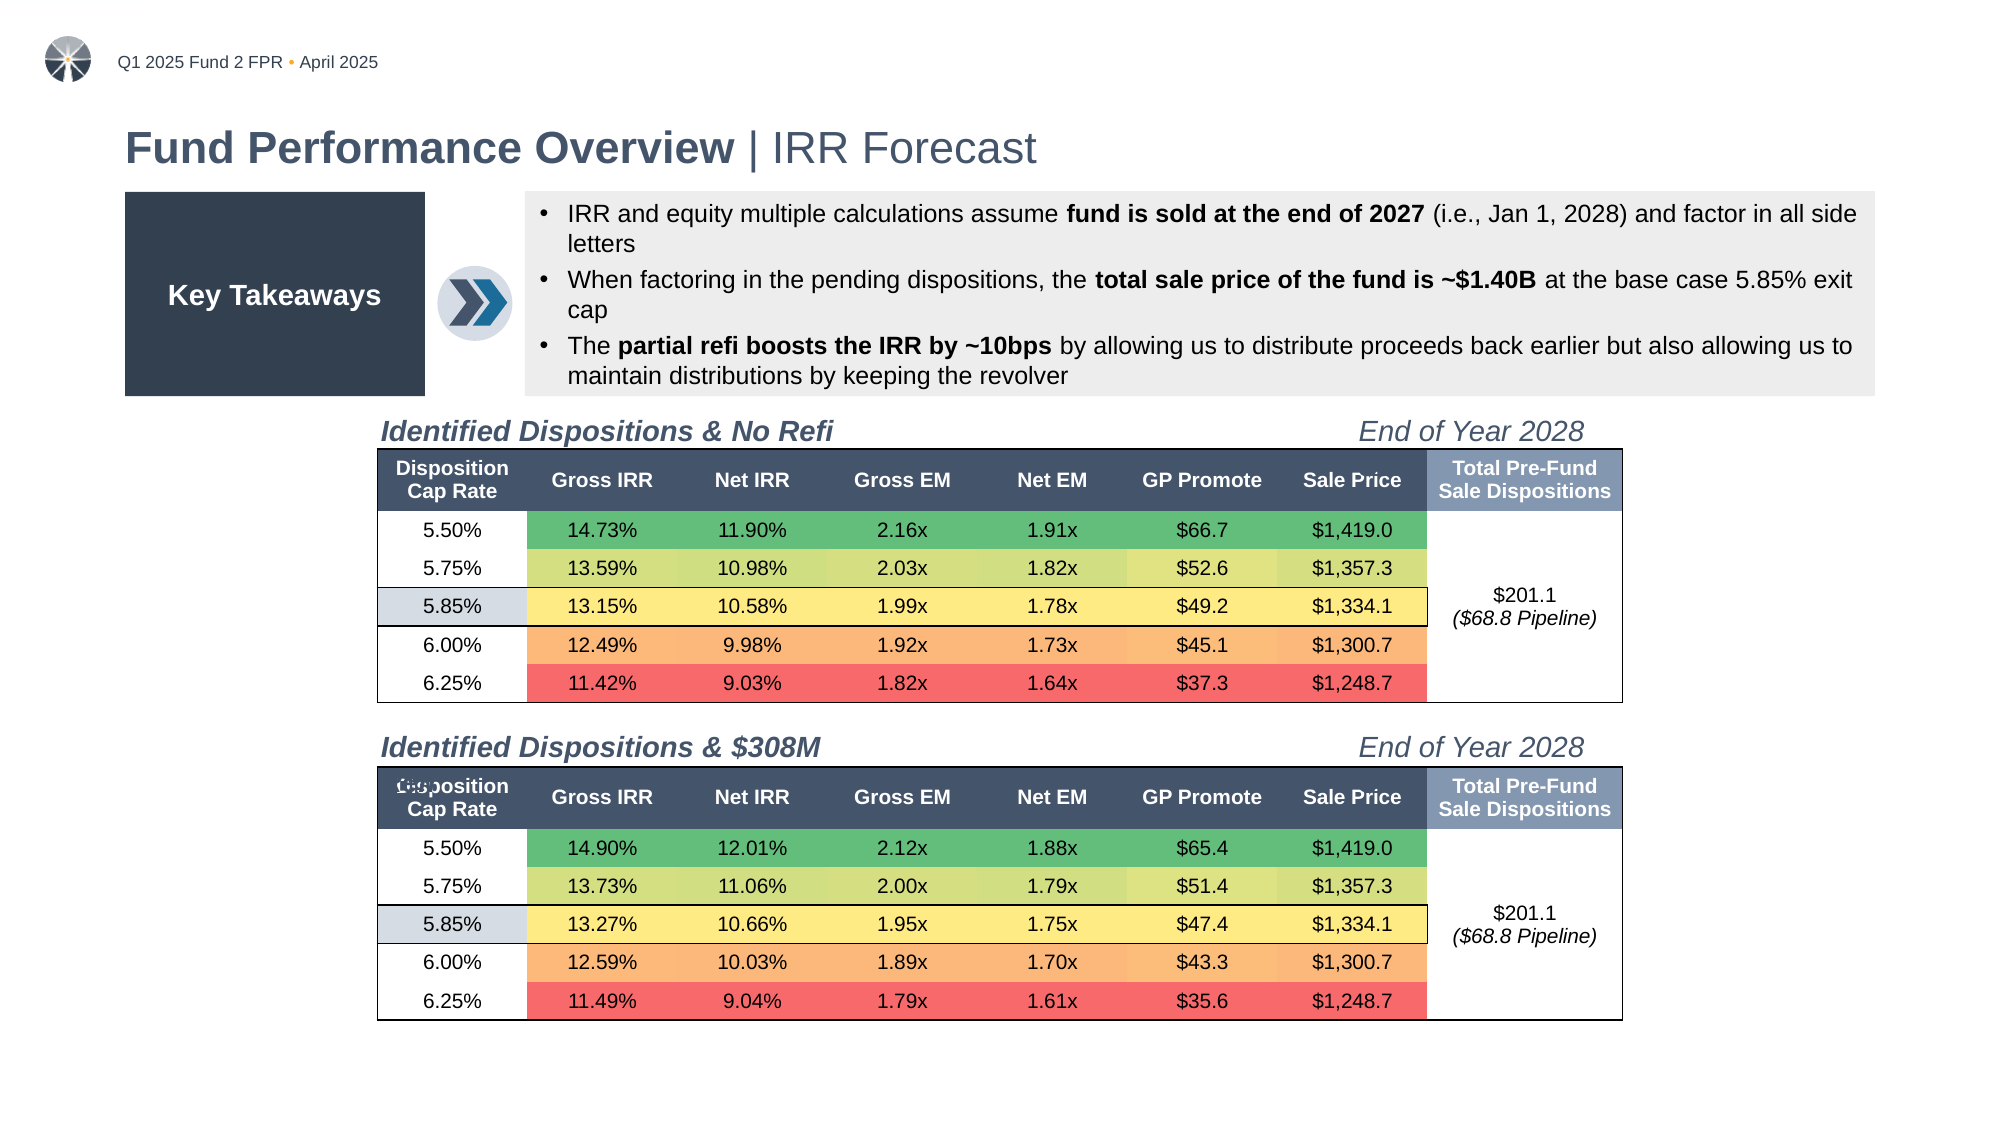

# Fund Performance Overview | IRR Forecast
IRR and equity multiple calculations assume fund is sold at the end of 2027 (i.e., Jan 1, 2028) and factor in all side letters
When factoring in the pending dispositions, the total sale price of the fund is ~$1.40B at the base case 5.85% exit cap
The partial refi boosts the IRR by ~10bps by allowing us to distribute proceeds back earlier but also allowing us to maintain distributions by keeping the revolver
Key Takeaways

End of Year 2028 Sale
Identified Dispositions & No Refi
| Disposition Cap Rate | Gross IRR | Net IRR | Gross EM | Net EM | GP Promote | Sale Price | Total Pre-Fund Sale Dispositions |
| --- | --- | --- | --- | --- | --- | --- | --- |
| 5.50% | 14.73% | 11.90% | 2.16x | 1.91x | $66.7 | $1,419.0 | $201.1 ($68.8 Pipeline) |
| 5.75% | 13.59% | 10.98% | 2.03x | 1.82x | $52.6 | $1,357.3 |  |
| 5.85% | 13.15% | 10.58% | 1.99x | 1.78x | $49.2 | $1,334.1 |  |
| 6.00% | 12.49% | 9.98% | 1.92x | 1.73x | $45.1 | $1,300.7 |  |
| 6.25% | 11.42% | 9.03% | 1.82x | 1.64x | $37.3 | $1,248.7 |  |
End of Year 2028 Sale
Identified Dispositions & $308M Refi
| Disposition Cap Rate | Gross IRR | Net IRR | Gross EM | Net EM | GP Promote | Sale Price | Total Pre-Fund Sale Dispositions |
| --- | --- | --- | --- | --- | --- | --- | --- |
| 5.50% | 14.90% | 12.01% | 2.12x | 1.88x | $65.4 | $1,419.0 | $201.1 ($68.8 Pipeline) |
| 5.75% | 13.73% | 11.06% | 2.00x | 1.79x | $51.4 | $1,357.3 |  |
| 5.85% | 13.27% | 10.66% | 1.95x | 1.75x | $47.4 | $1,334.1 |  |
| 6.00% | 12.59% | 10.03% | 1.89x | 1.70x | $43.3 | $1,300.7 |  |
| 6.25% | 11.49% | 9.04% | 1.79x | 1.61x | $35.6 | $1,248.7 |  |